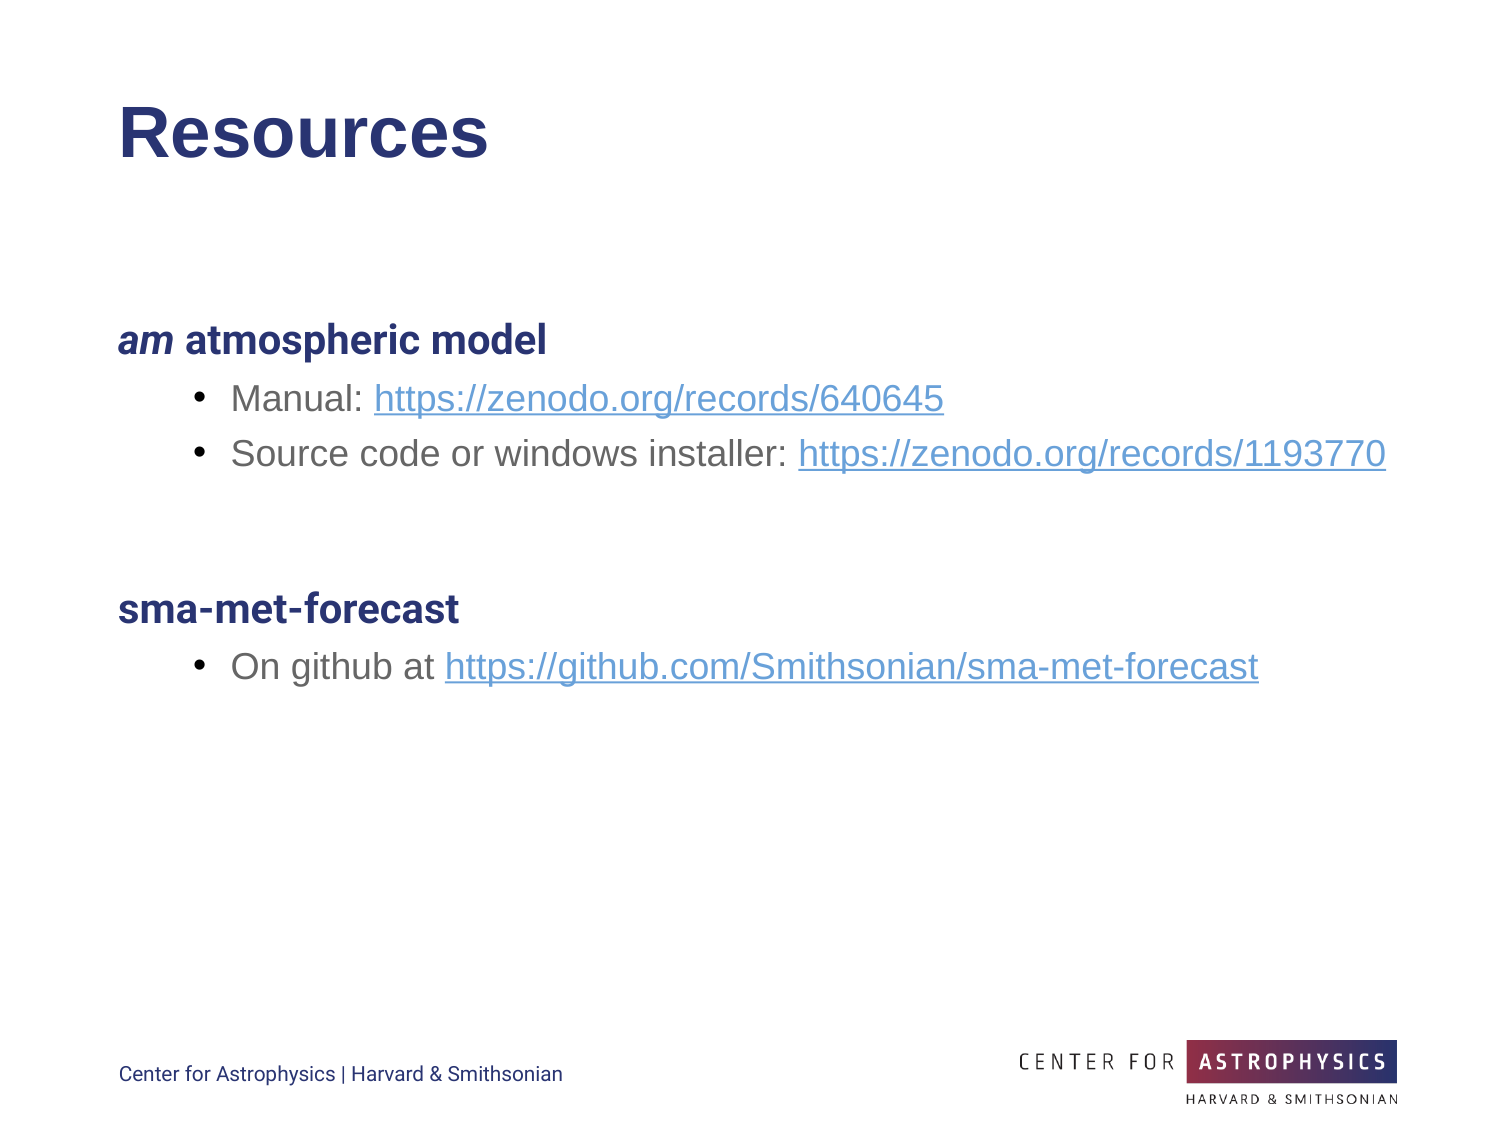

# Resources
am atmospheric model
Manual: https://zenodo.org/records/640645
Source code or windows installer: https://zenodo.org/records/1193770

sma-met-forecast
On github at https://github.com/Smithsonian/sma-met-forecast
Center for Astrophysics | Harvard & Smithsonian